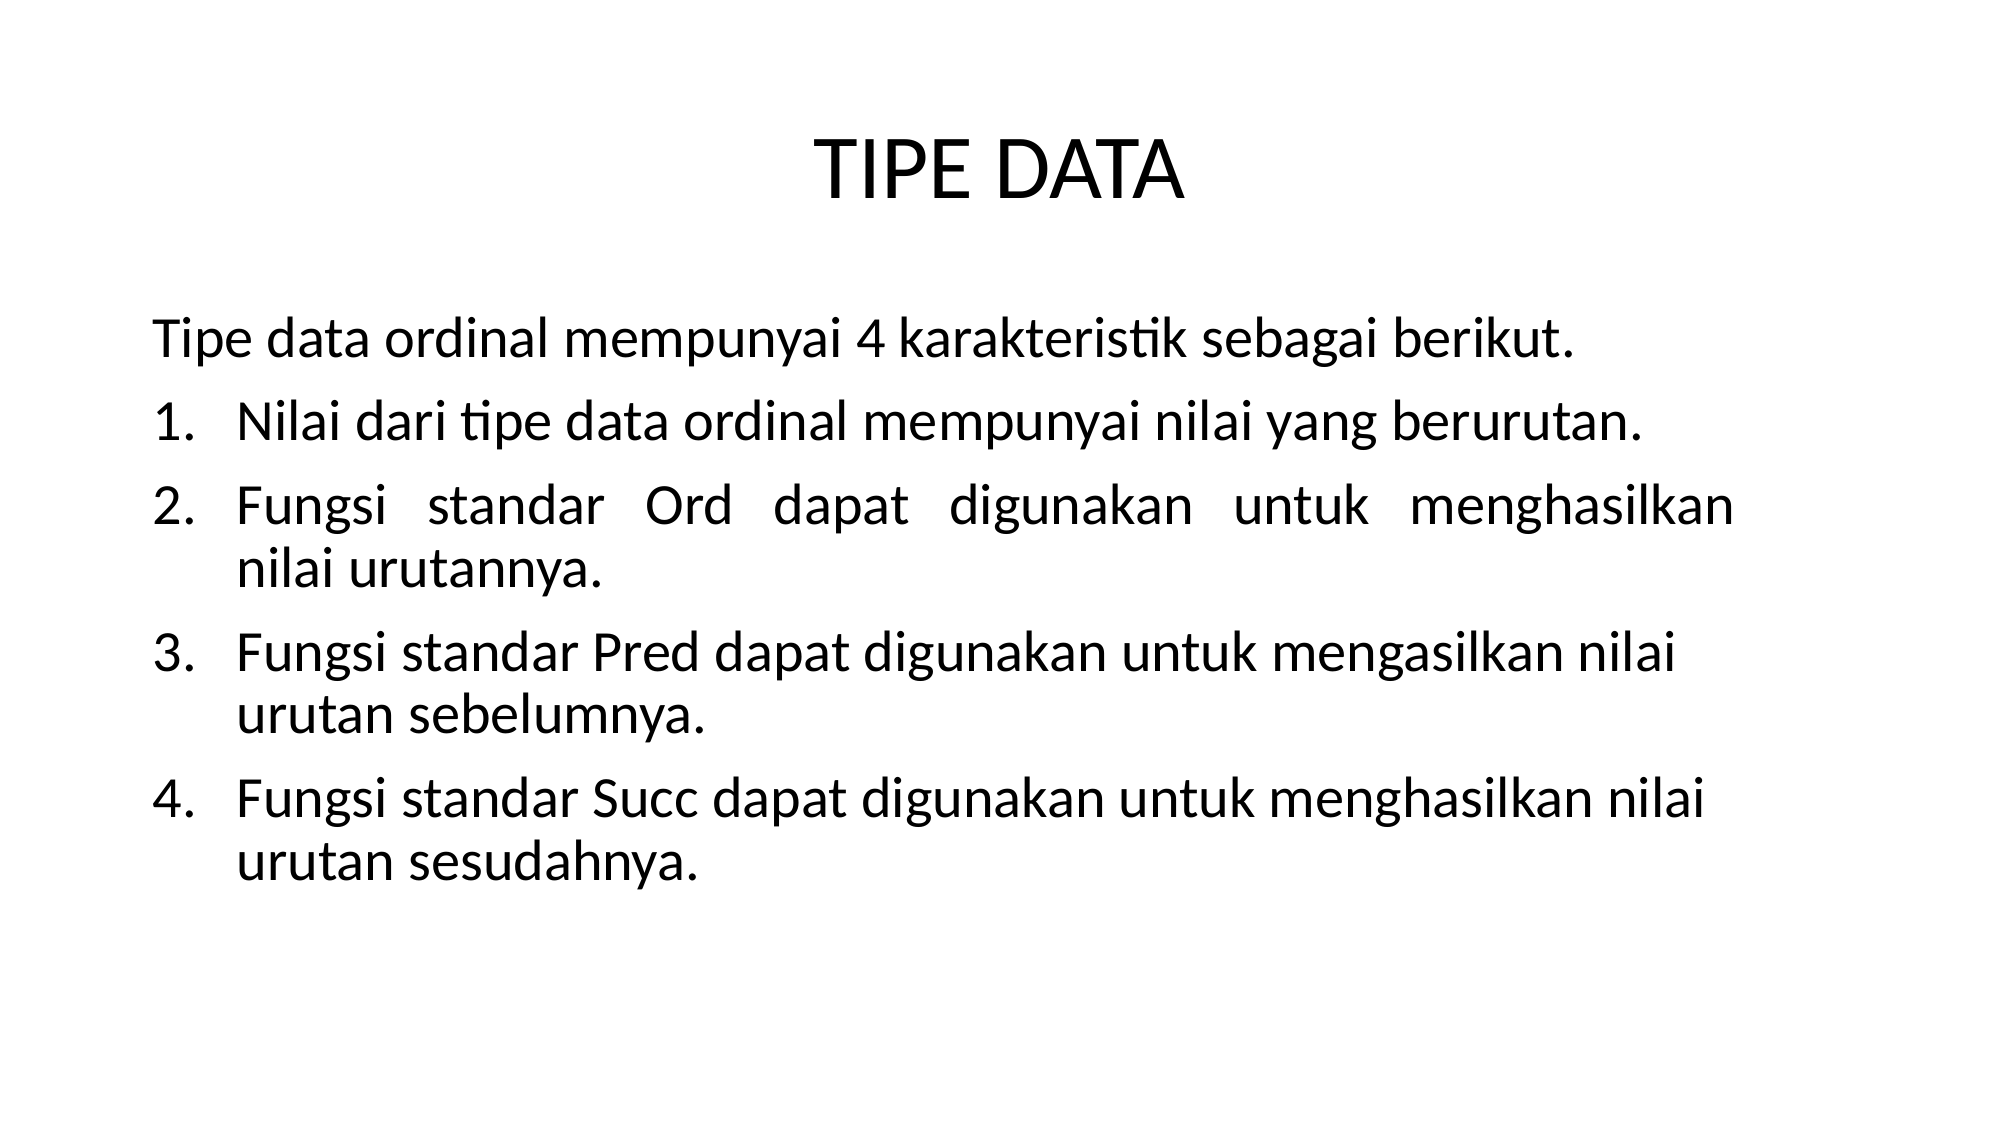

# TIPE DATA
Tipe data ordinal mempunyai 4 karakteristik sebagai berikut.
Nilai dari tipe data ordinal mempunyai nilai yang berurutan.
Fungsi   standar   Ord   dapat   digunakan   untuk   menghasilkan   nilai urutannya.
Fungsi standar Pred dapat digunakan untuk mengasilkan nilai urutan sebelumnya.
Fungsi standar Succ dapat digunakan untuk menghasilkan nilai urutan sesudahnya.